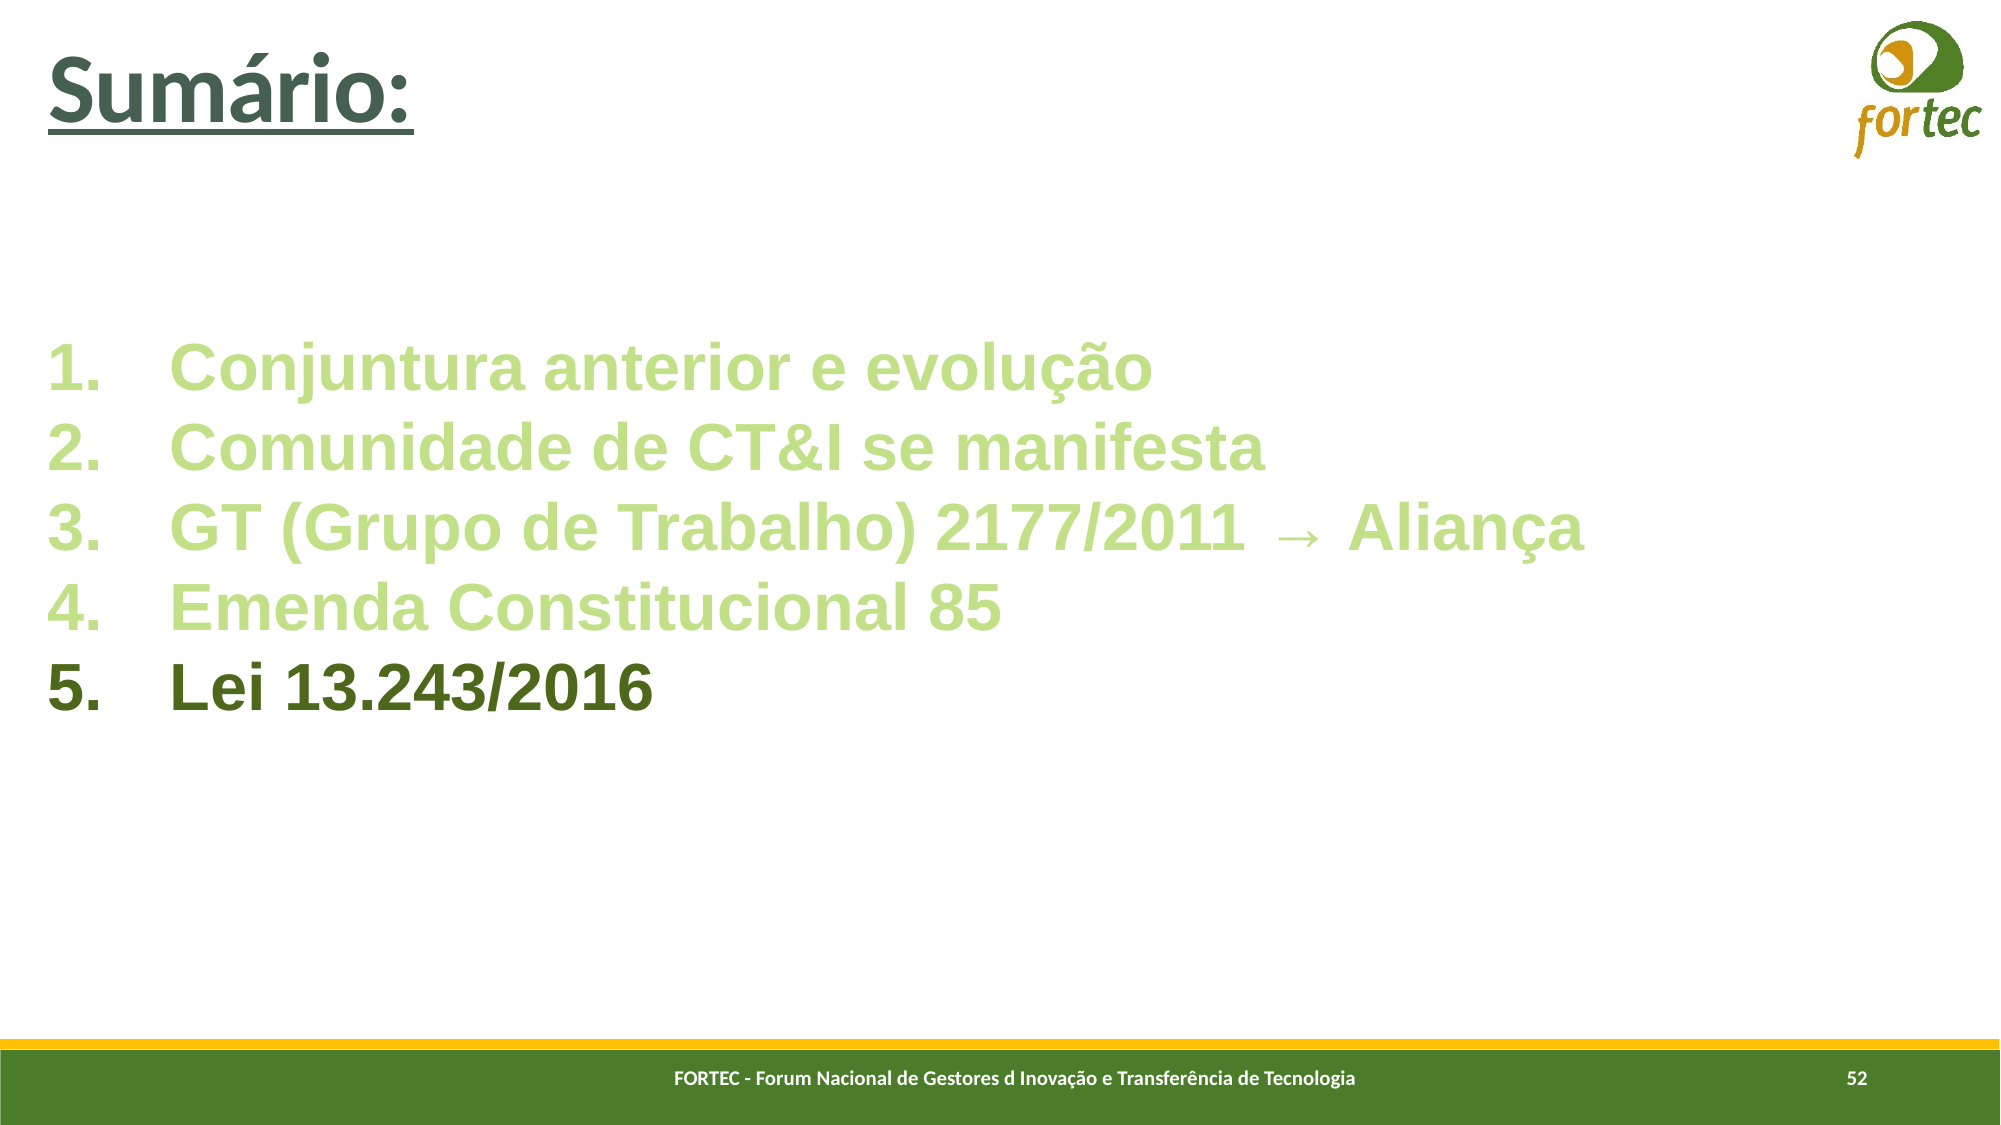

# Sumário:

Conjuntura anterior e evolução
Comunidade de CT&I se manifesta
GT (Grupo de Trabalho) 2177/2011 → Aliança
Emenda Constitucional 85
Lei 13.243/2016
FORTEC - Forum Nacional de Gestores d Inovação e Transferência de Tecnologia
52